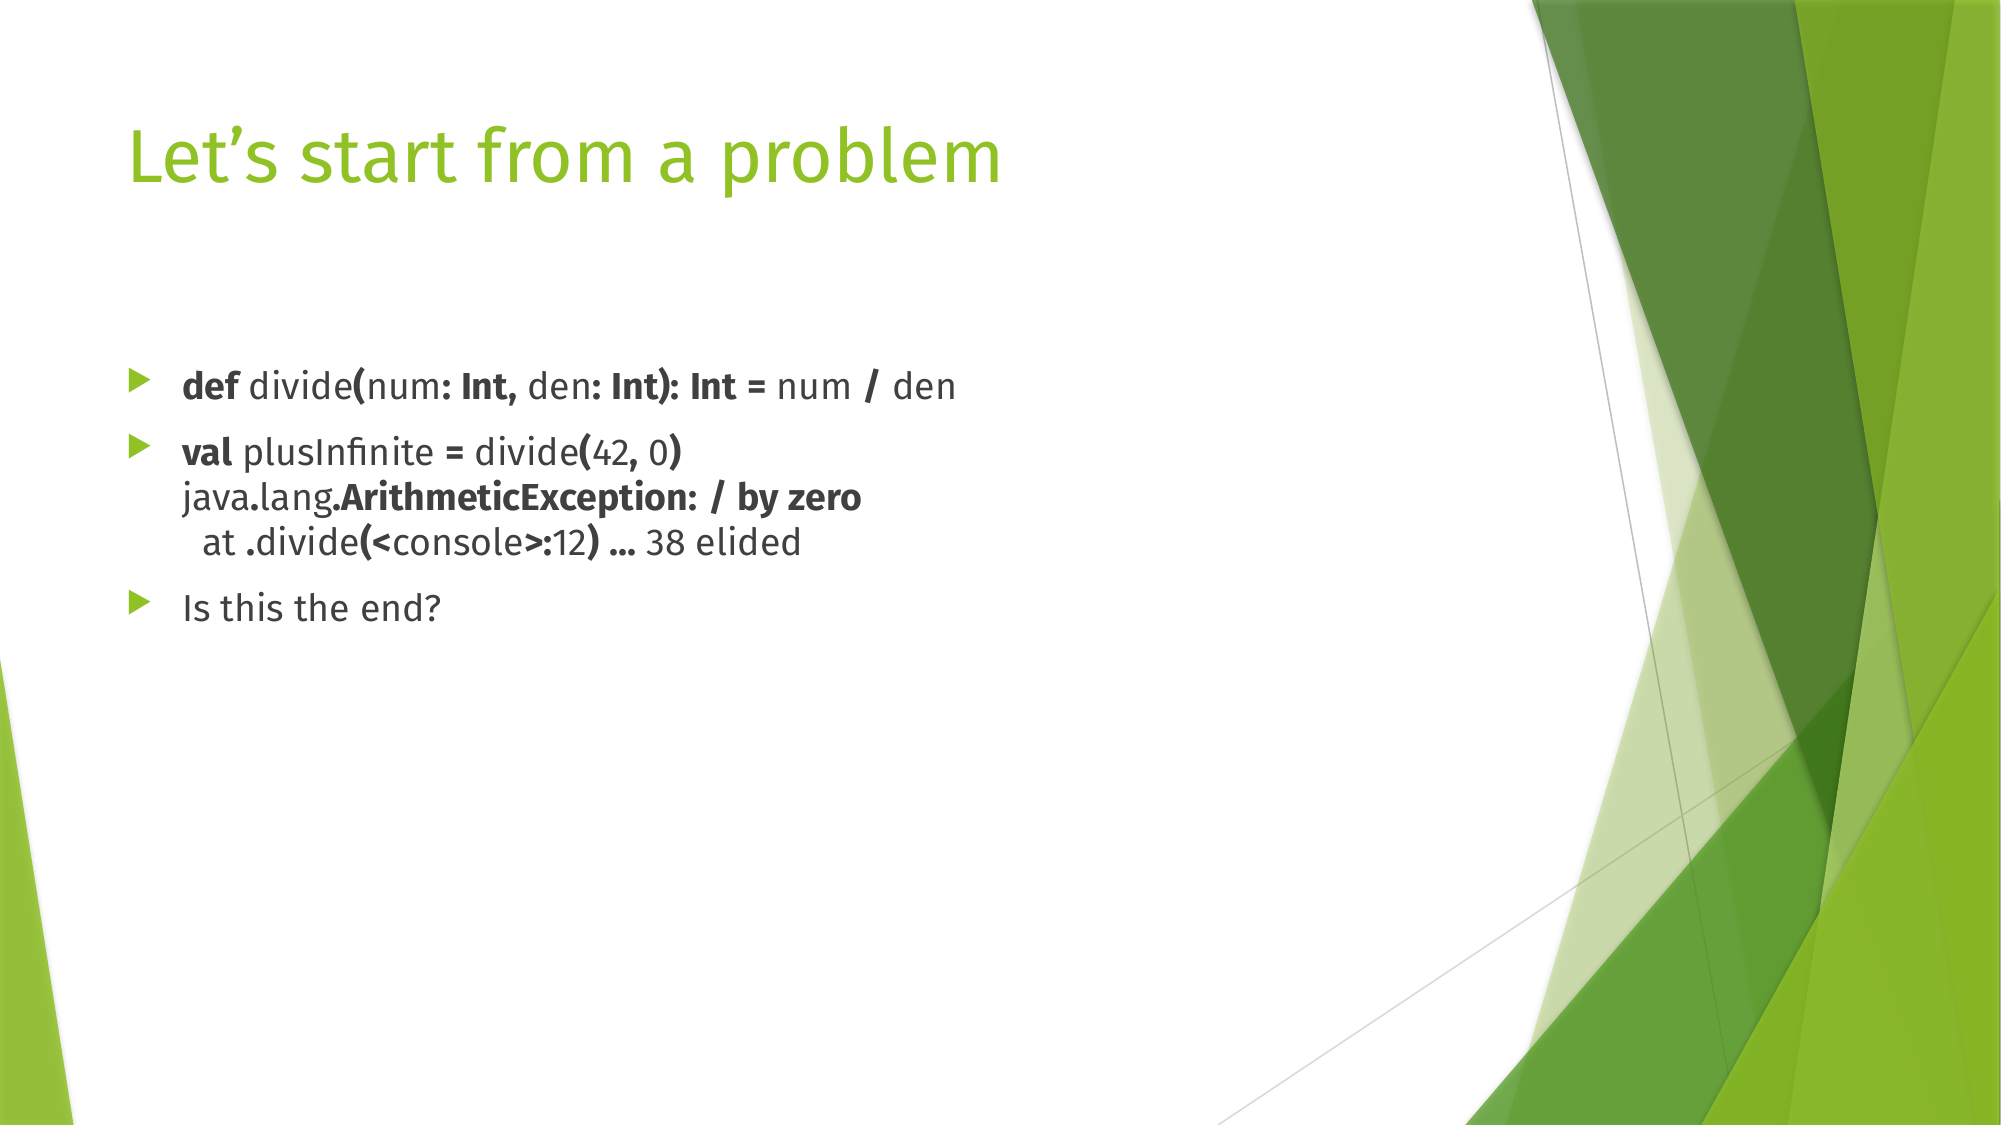

# Let’s start from a problem
def divide(num: Int, den: Int): Int = num / den
val plusInfinite = divide(42, 0)
java.lang.ArithmeticException: / by zero
  at .divide(<console>:12) ... 38 elided
Is this the end?